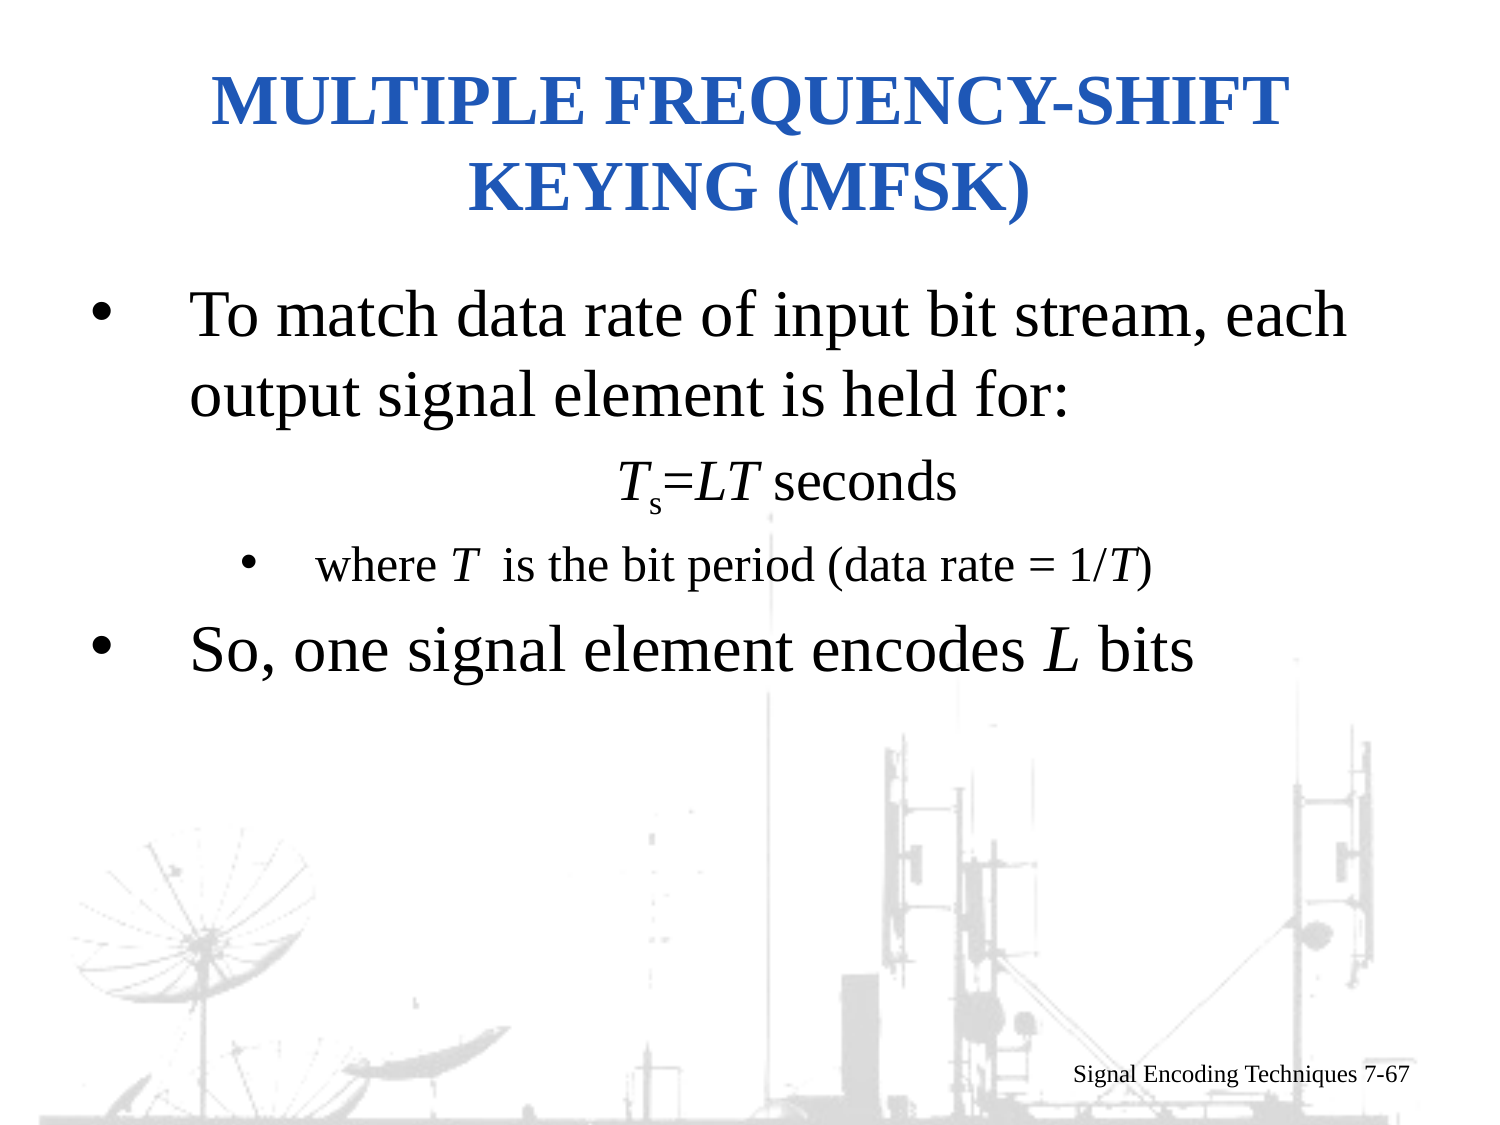

# Multiple Frequency-Shift Keying (MFSK)
To match data rate of input bit stream, each output signal element is held for:
Ts=LT seconds
where T  is the bit period (data rate = 1/T)
So, one signal element encodes L bits
Signal Encoding Techniques 7-67